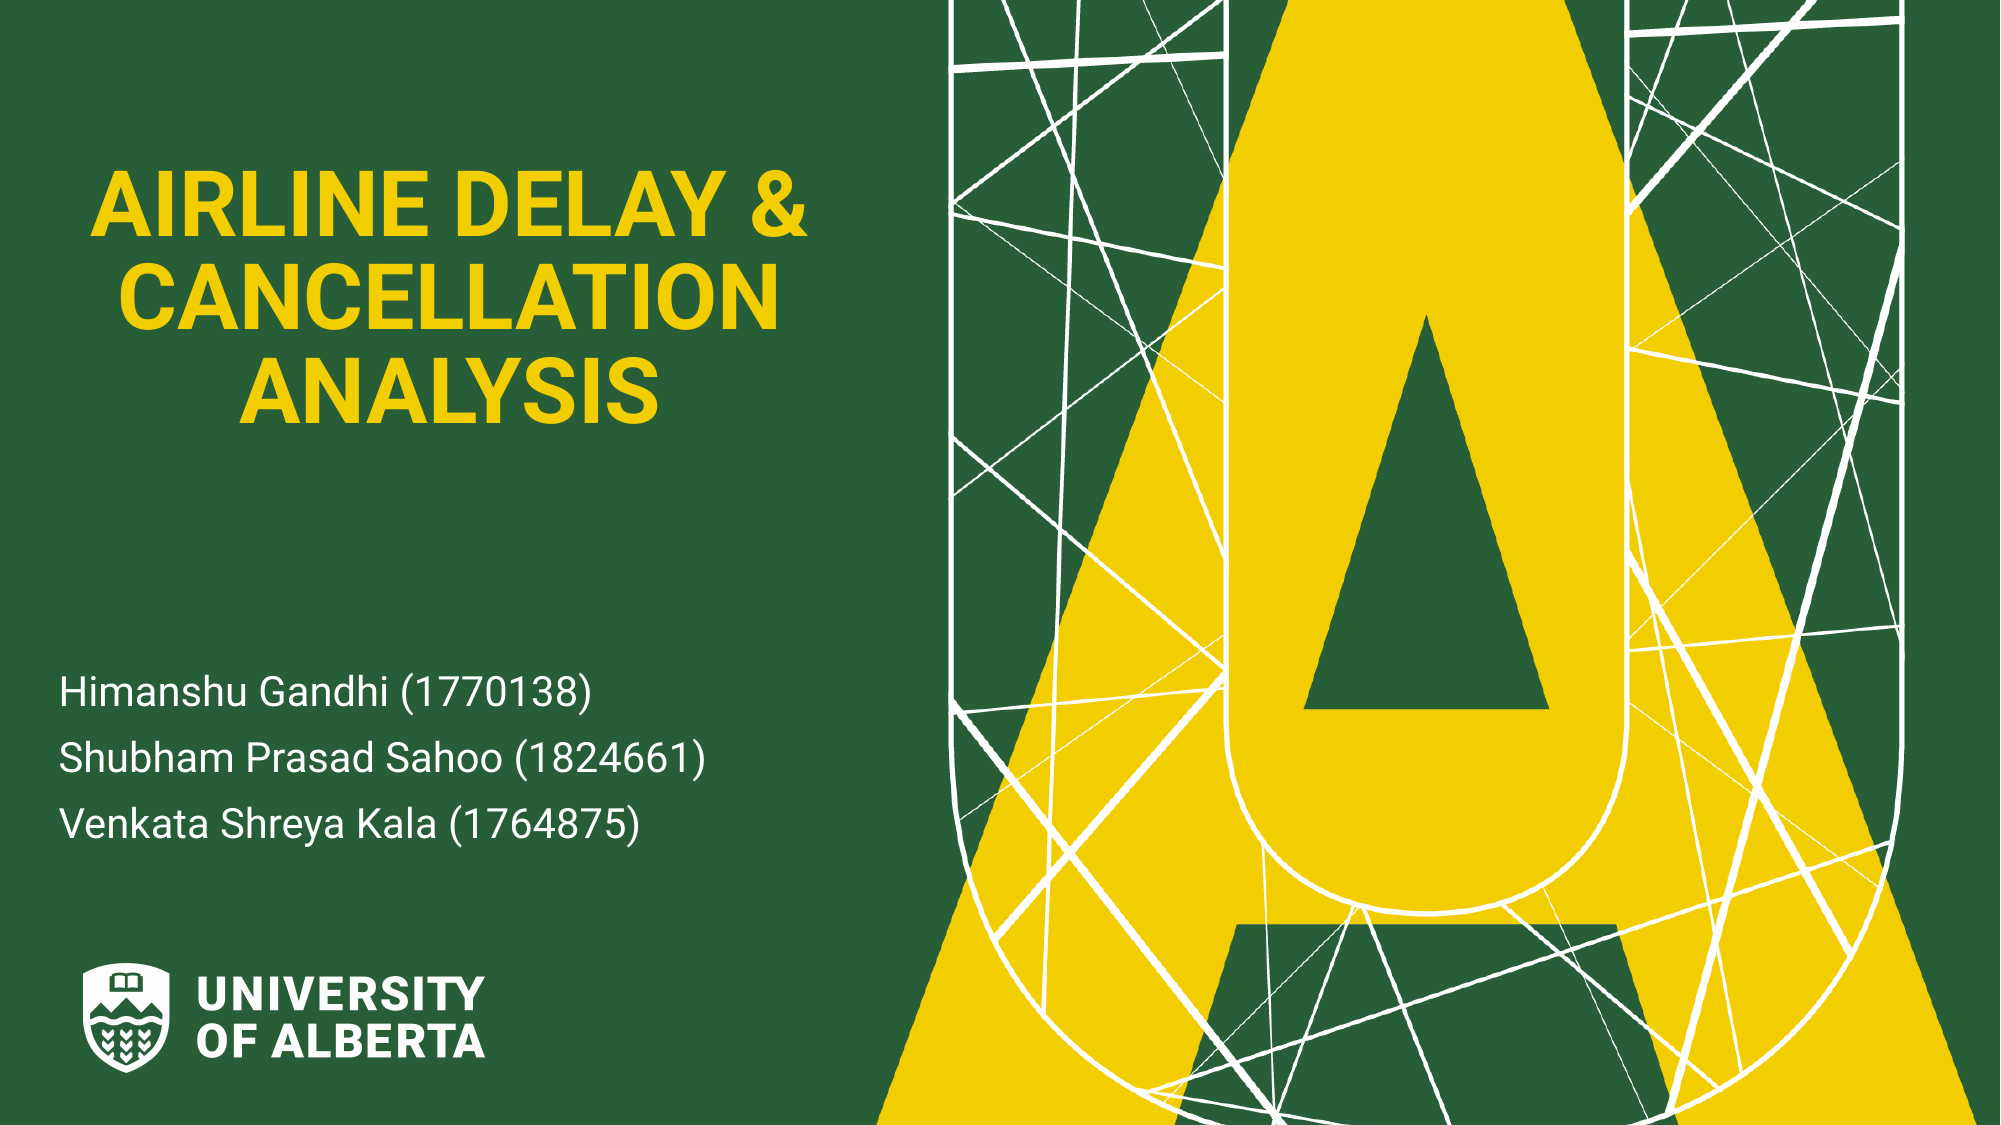

# AIRLINE DELAY & CANCELLATION ANALYSIS
Himanshu Gandhi (1770138)
Shubham Prasad Sahoo (1824661)
Venkata Shreya Kala (1764875)